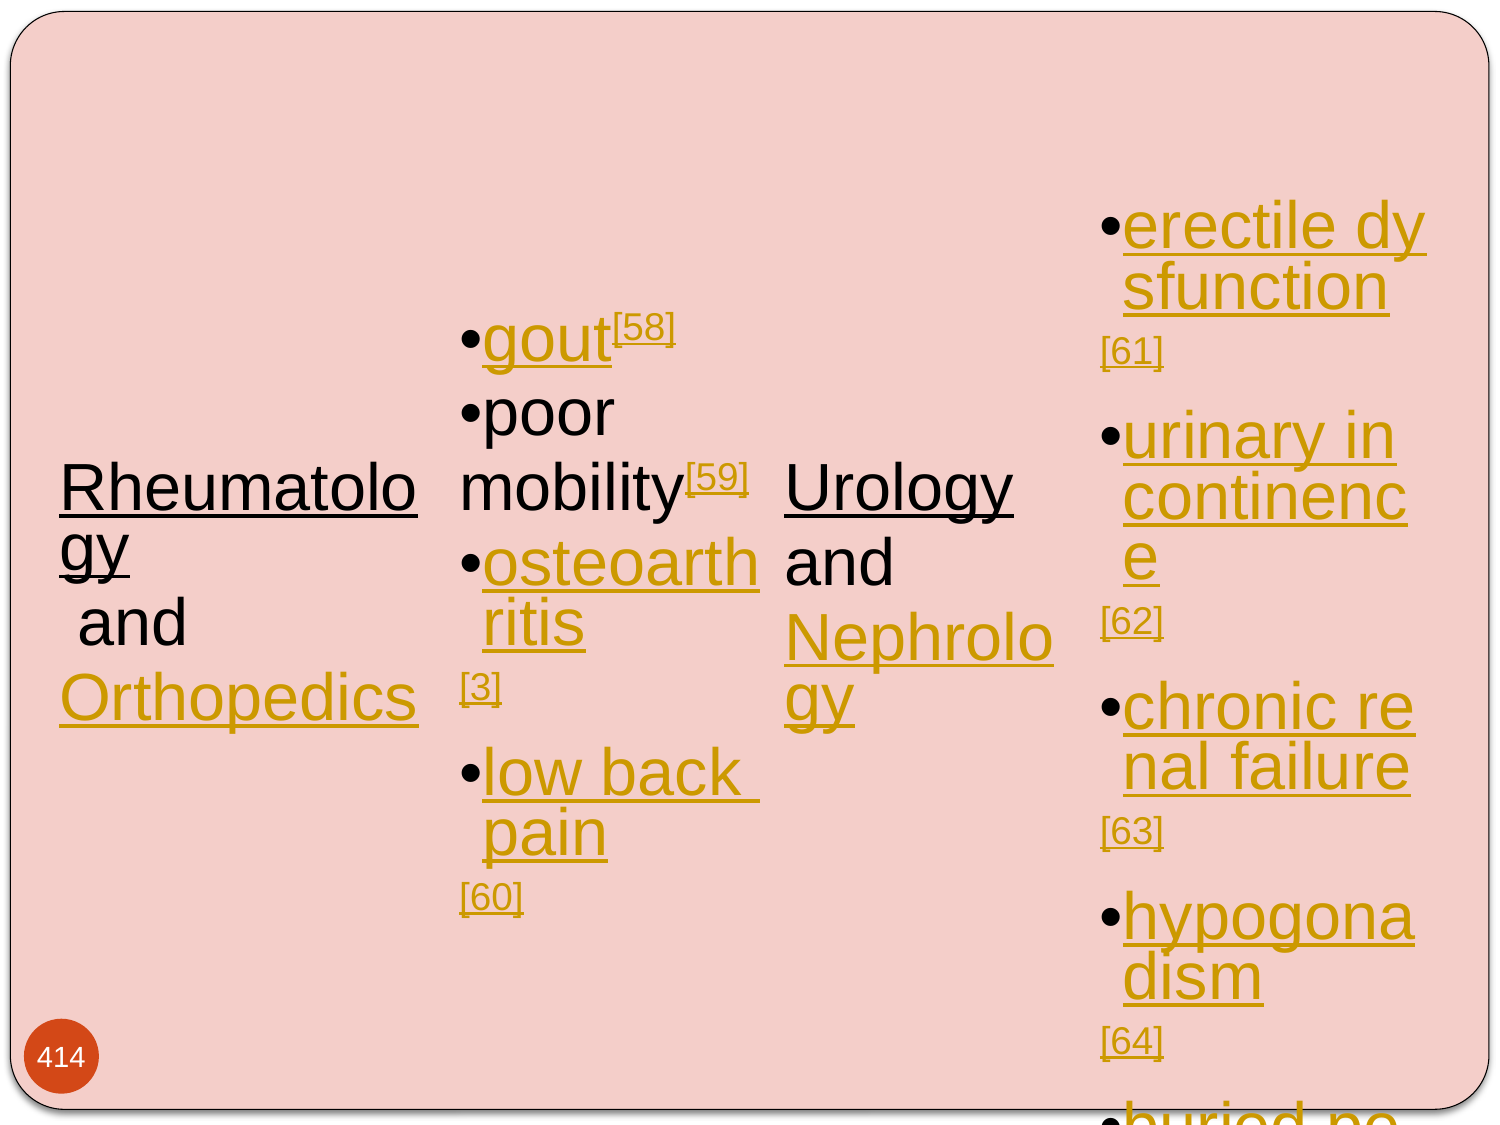

| Rheumatology and Orthopedics | gout[58] poor mobility[59] osteoarthritis[3] low back pain[60] | Urology and Nephrology | erectile dysfunction[61] urinary incontinence[62] chronic renal failure[63] hypogonadism[64] buried penis[65] |
| --- | --- | --- | --- |
414